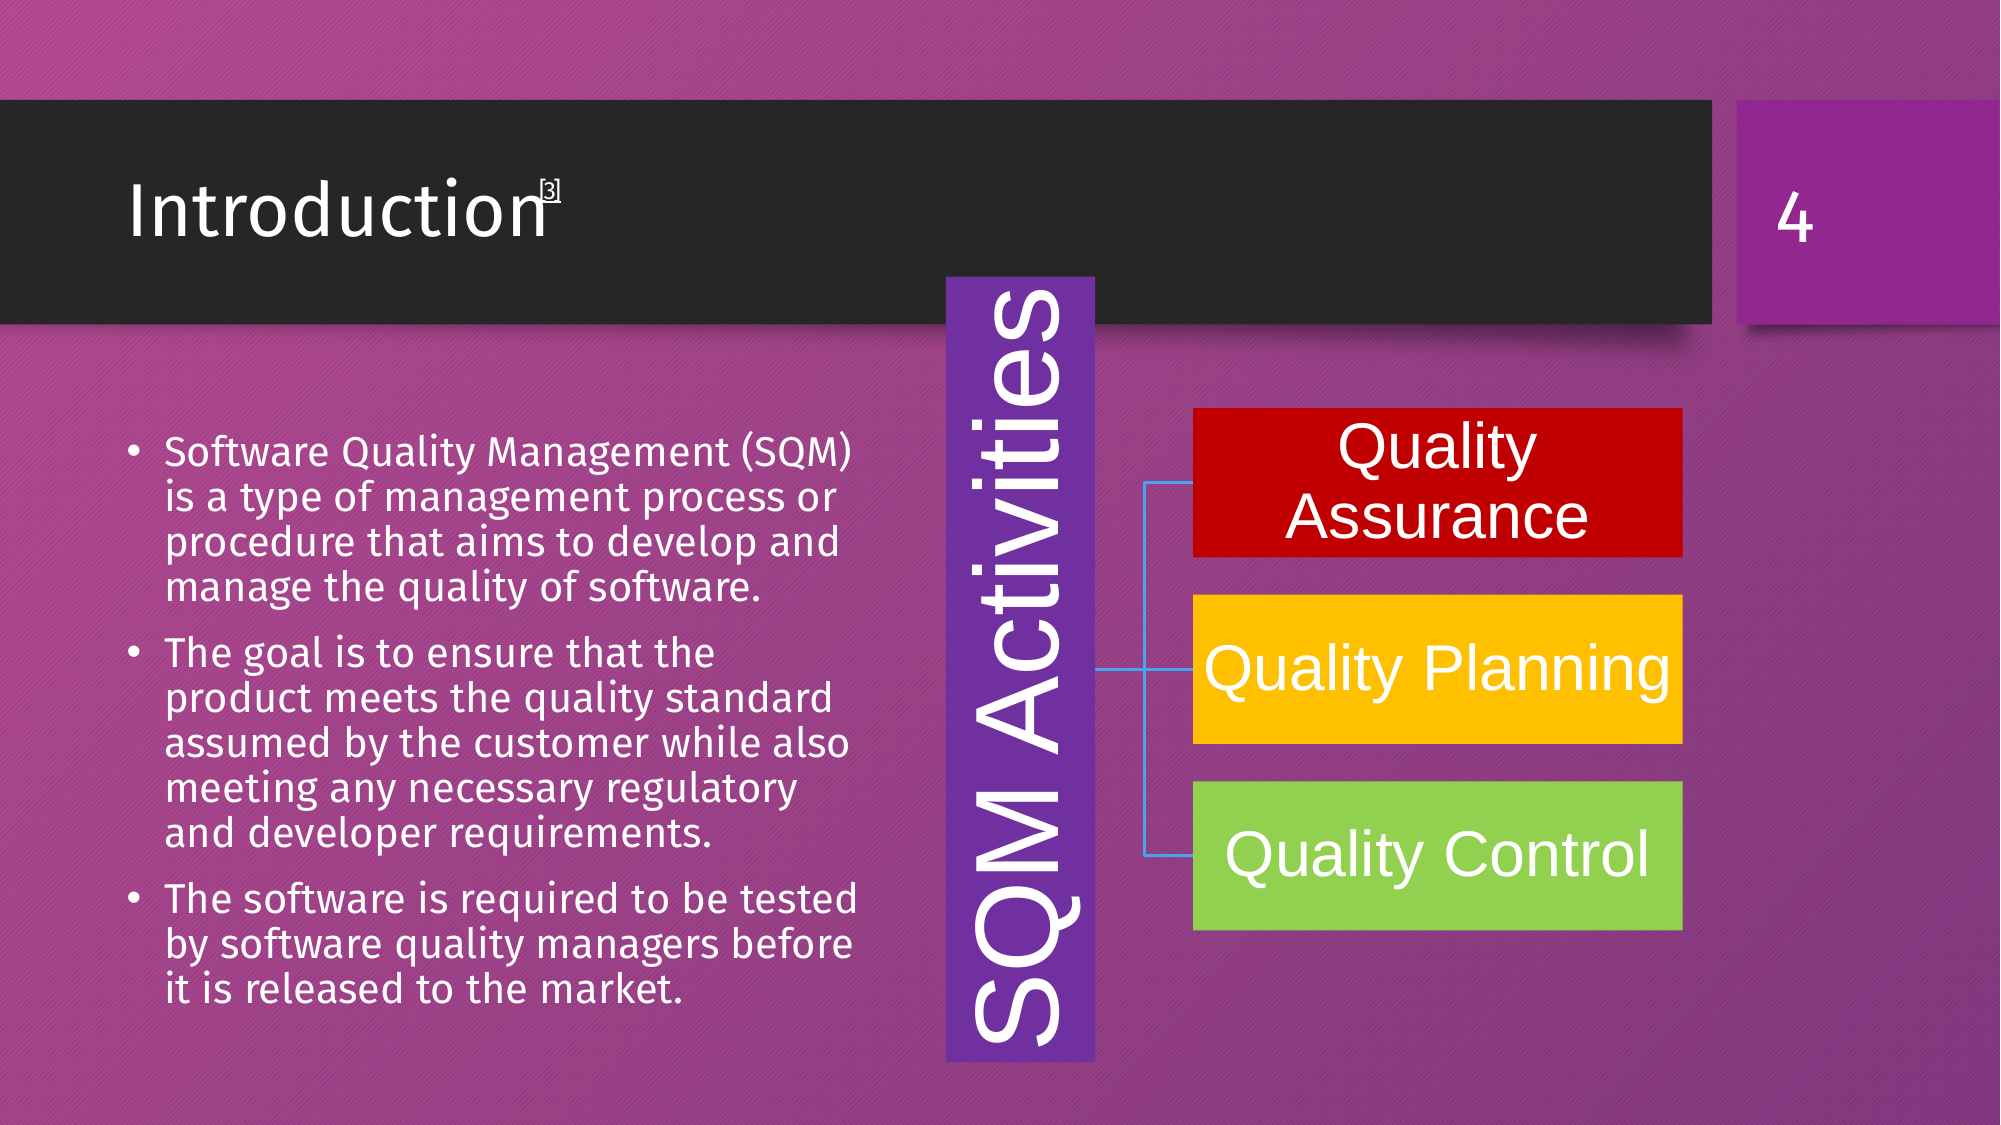

4
# Introduction
[3]

SQM Activities
Quality Assurance
Quality Planning
Quality Control
Software Quality Management (SQM) is a type of management process or procedure that aims to develop and manage the quality of software.
The goal is to ensure that the product meets the quality standard assumed by the customer while also meeting any necessary regulatory and developer requirements.
The software is required to be tested by software quality managers before it is released to the market.